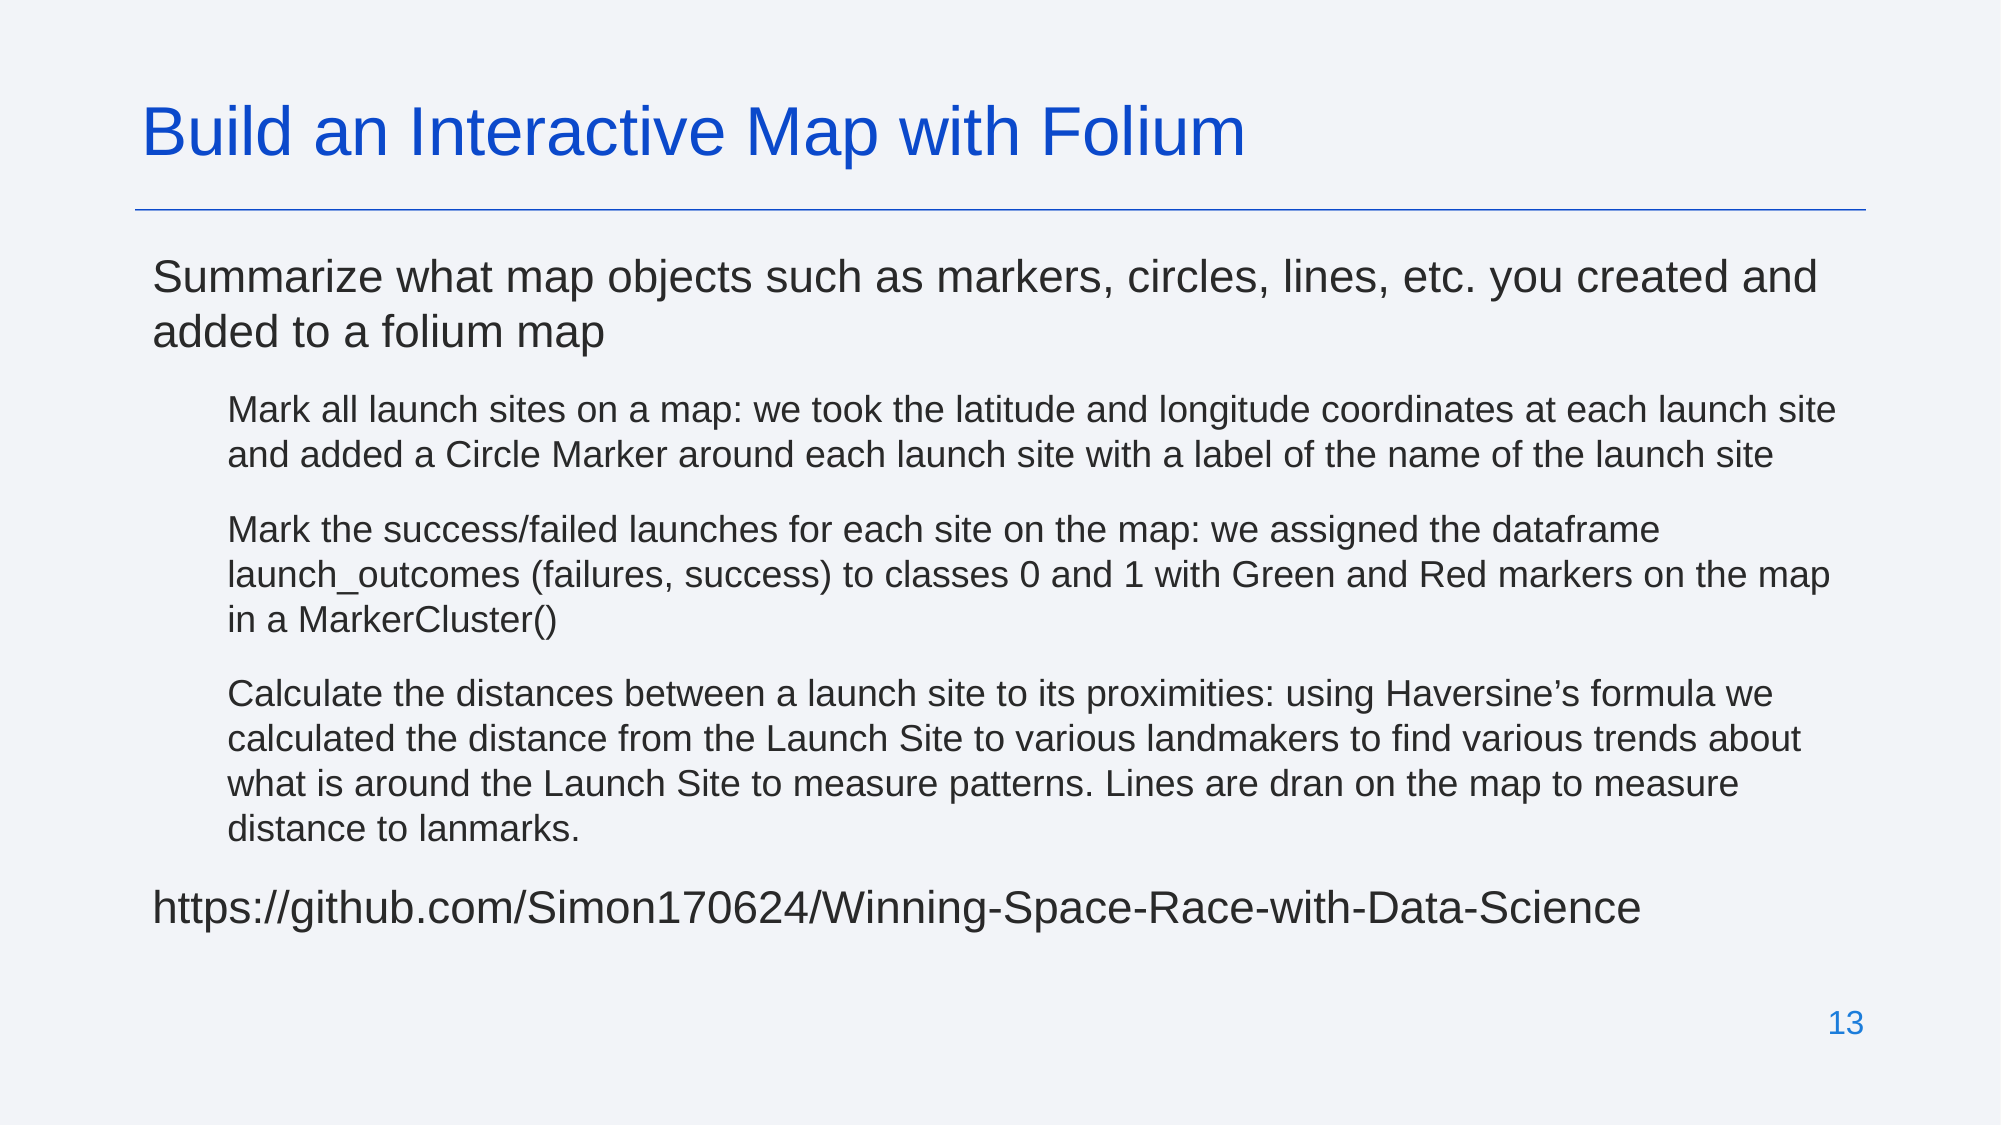

Build an Interactive Map with Folium
Summarize what map objects such as markers, circles, lines, etc. you created and added to a folium map
Mark all launch sites on a map: we took the latitude and longitude coordinates at each launch site and added a Circle Marker around each launch site with a label of the name of the launch site
Mark the success/failed launches for each site on the map: we assigned the dataframe launch_outcomes (failures, success) to classes 0 and 1 with Green and Red markers on the map in a MarkerCluster()
Calculate the distances between a launch site to its proximities: using Haversine’s formula we calculated the distance from the Launch Site to various landmakers to find various trends about what is around the Launch Site to measure patterns. Lines are dran on the map to measure distance to lanmarks.
https://github.com/Simon170624/Winning-Space-Race-with-Data-Science

13